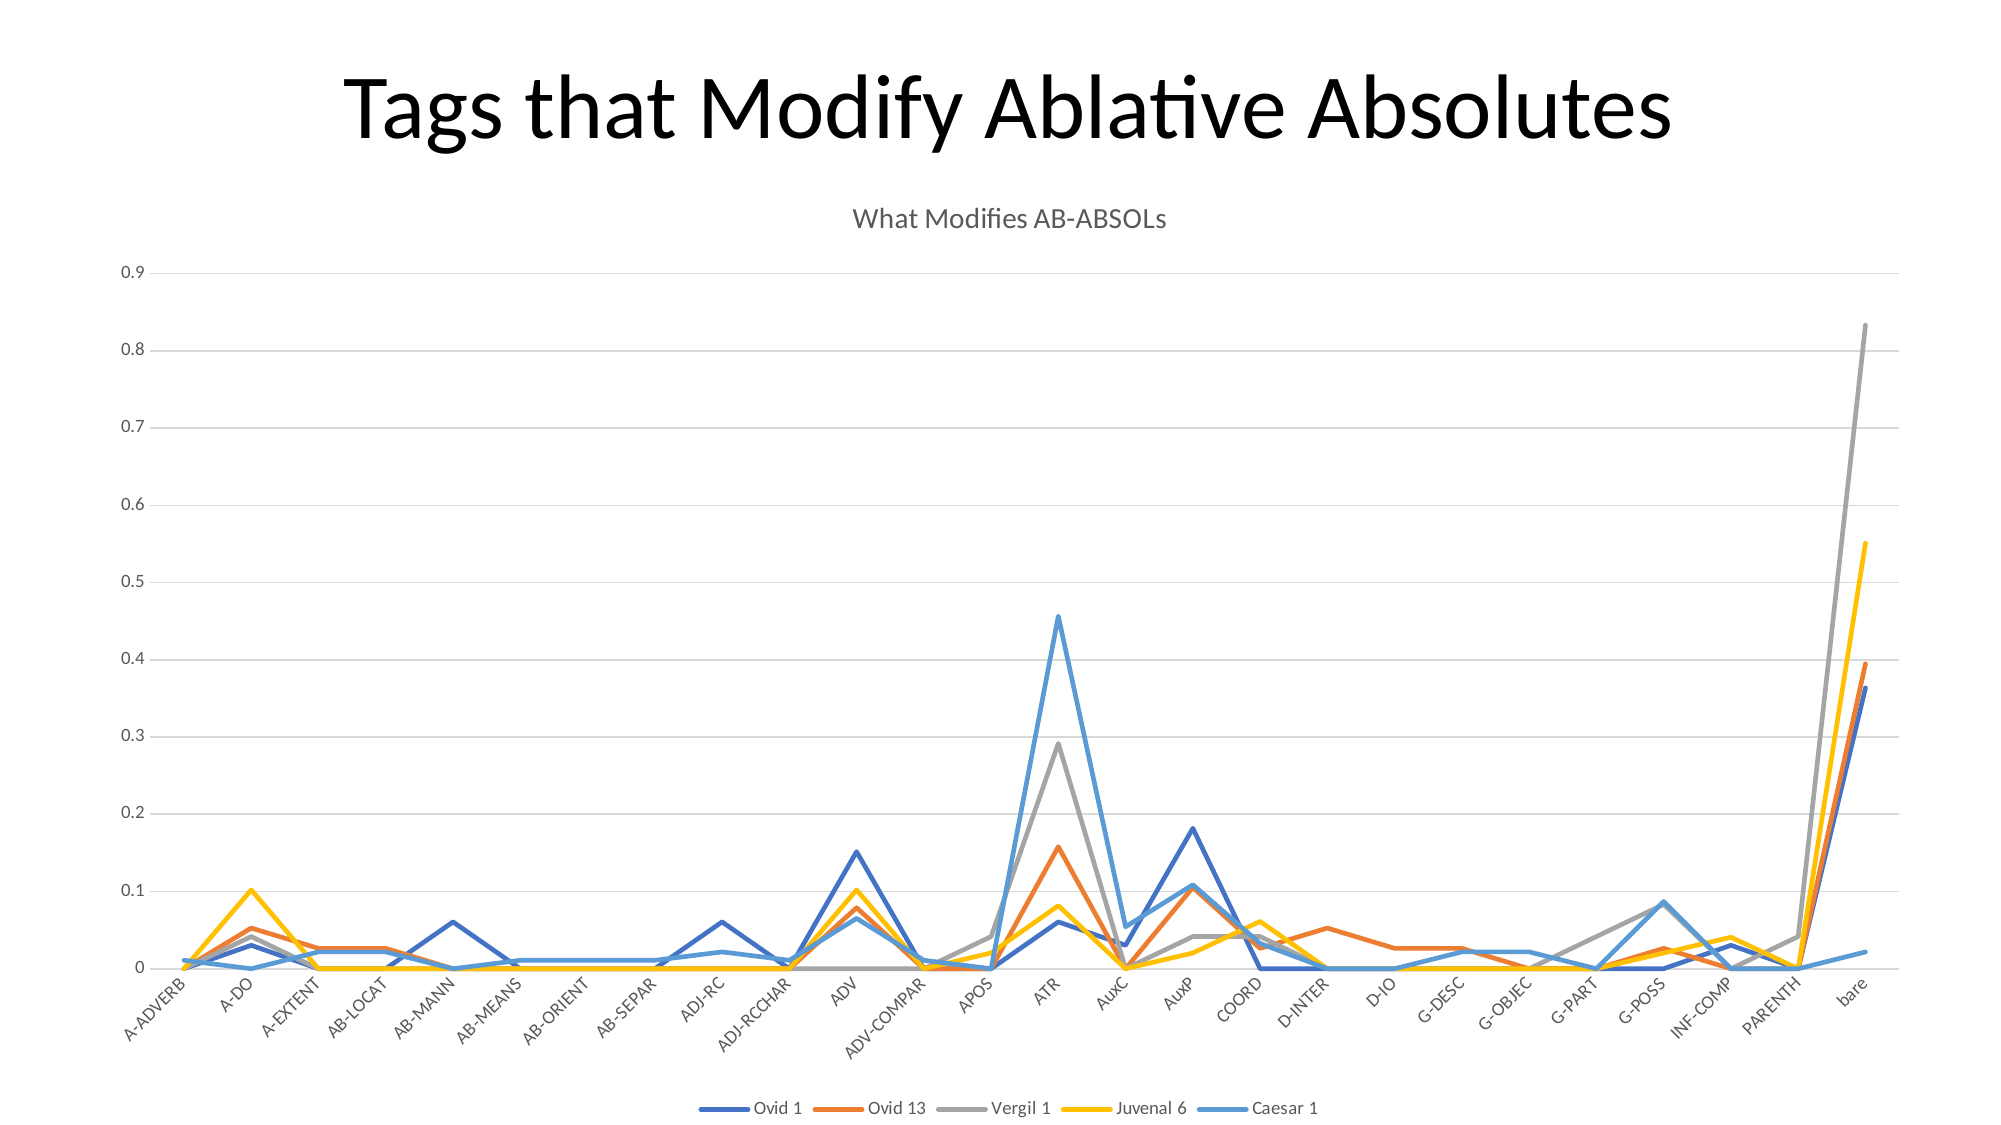

# Tags that Modify Ablative Absolutes

### Chart: What Modifies AB-ABSOLs

| Category | Ovid 1 | Ovid 13 | Vergil 1 | Juvenal 6 | Caesar 1 |
|---|---|---|---|---|---|
| A-ADVERB | 0.0 | 0.0 | 0.0 | 0.0 | 0.0108695652173913 |
| A-DO | 0.0303030303030303 | 0.0526315789473684 | 0.0416666666666667 | 0.102040816326531 | 0.0 |
| A-EXTENT | 0.0 | 0.0263157894736842 | 0.0 | 0.0 | 0.0217391304347826 |
| AB-LOCAT | 0.0 | 0.0263157894736842 | 0.0 | 0.0 | 0.0217391304347826 |
| AB-MANN | 0.0606060606060606 | 0.0 | 0.0 | 0.0 | 0.0 |
| AB-MEANS | 0.0 | 0.0 | 0.0 | 0.0 | 0.0108695652173913 |
| AB-ORIENT | 0.0 | 0.0 | 0.0 | 0.0 | 0.0108695652173913 |
| AB-SEPAR | 0.0 | 0.0 | 0.0 | 0.0 | 0.0108695652173913 |
| ADJ-RC | 0.0606060606060606 | 0.0 | 0.0 | 0.0 | 0.0217391304347826 |
| ADJ-RCCHAR | 0.0 | 0.0 | 0.0 | 0.0 | 0.0108695652173913 |
| ADV | 0.151515151515152 | 0.0789473684210526 | 0.0 | 0.102040816326531 | 0.0652173913043478 |
| ADV-COMPAR | 0.0 | 0.0 | 0.0 | 0.0 | 0.0108695652173913 |
| APOS | 0.0 | 0.0 | 0.0416666666666667 | 0.0204081632653061 | 0.0 |
| ATR | 0.0606060606060606 | 0.157894736842105 | 0.291666666666667 | 0.0816326530612245 | 0.456521739130435 |
| AuxC | 0.0303030303030303 | 0.0 | 0.0 | 0.0 | 0.0543478260869565 |
| AuxP | 0.181818181818182 | 0.105263157894737 | 0.0416666666666667 | 0.0204081632653061 | 0.108695652173913 |
| COORD | 0.0 | 0.0263157894736842 | 0.0416666666666667 | 0.0612244897959184 | 0.0326086956521739 |
| D-INTER | 0.0 | 0.0526315789473684 | 0.0 | 0.0 | 0.0 |
| D-IO | 0.0 | 0.0263157894736842 | 0.0 | 0.0 | 0.0 |
| G-DESC | 0.0 | 0.0263157894736842 | 0.0 | 0.0 | 0.0217391304347826 |
| G-OBJEC | 0.0 | 0.0 | 0.0 | 0.0 | 0.0217391304347826 |
| G-PART | 0.0 | 0.0 | 0.0416666666666667 | 0.0 | 0.0 |
| G-POSS | 0.0 | 0.0263157894736842 | 0.0833333333333333 | 0.0204081632653061 | 0.0869565217391304 |
| INF-COMP | 0.0303030303030303 | 0.0 | 0.0 | 0.0408163265306122 | 0.0 |
| PARENTH | 0.0 | 0.0 | 0.0416666666666667 | 0.0 | 0.0 |
| bare | 0.363636363636364 | 0.394736842105263 | 0.833333333333333 | 0.551020408163265 | 0.0217391304347826 |